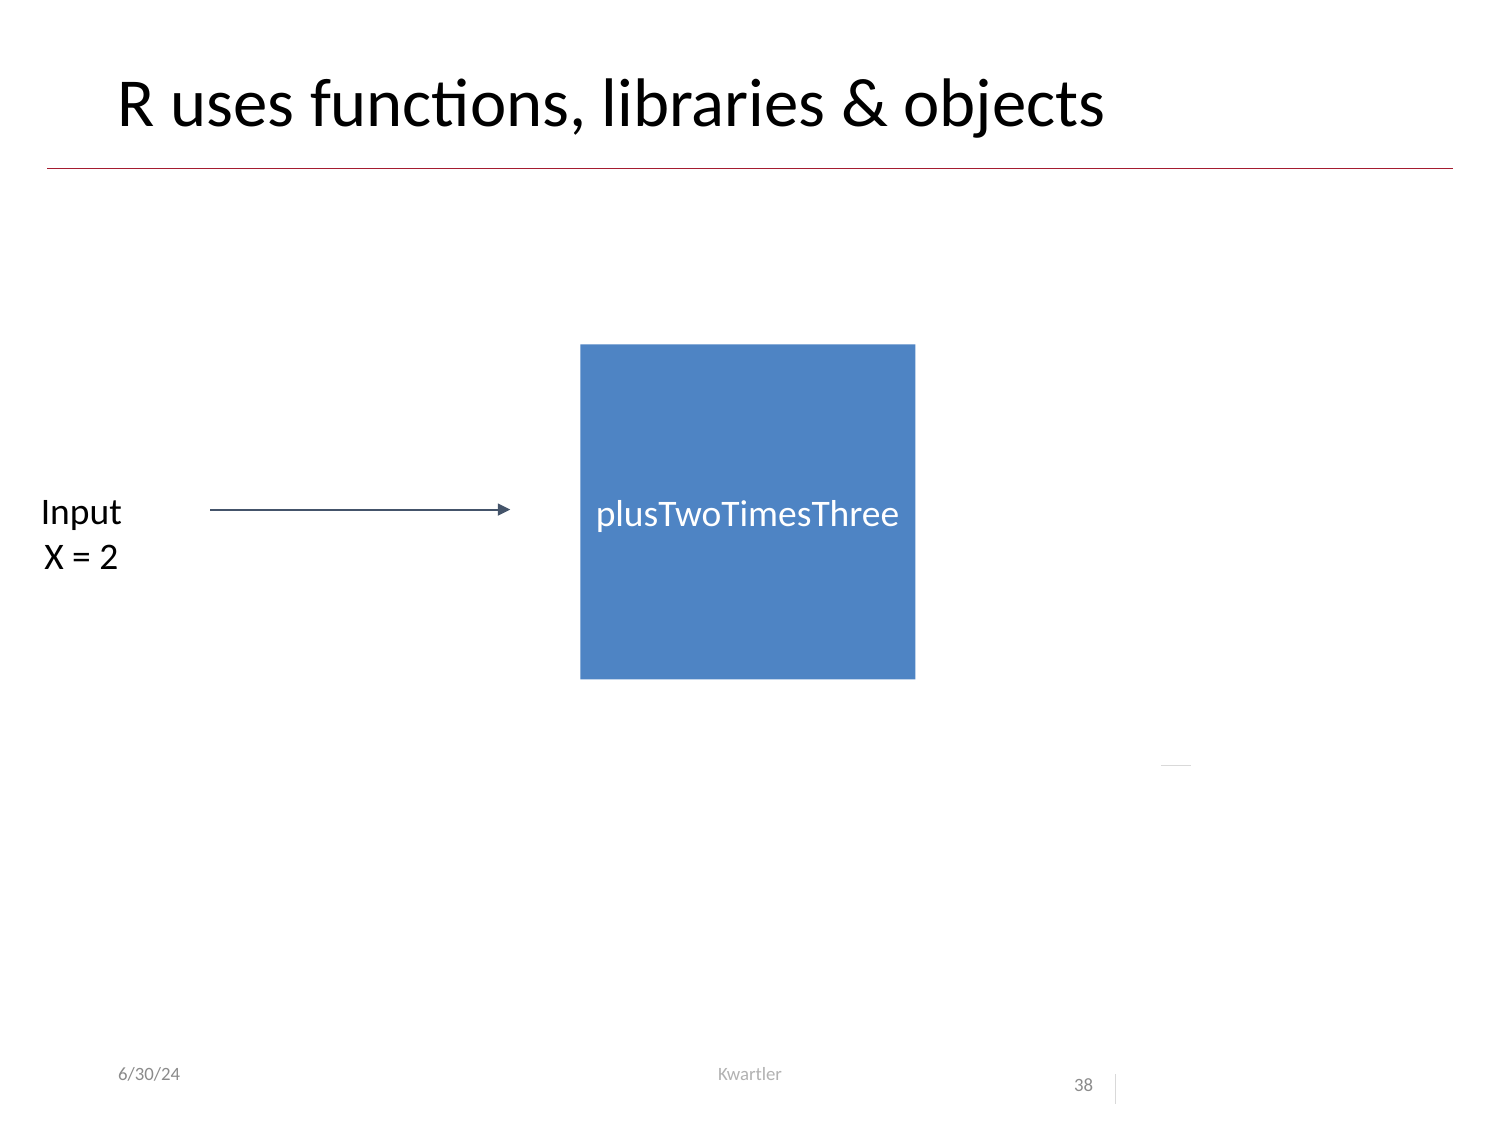

# R uses functions, libraries & objects
plusTwoTimesThree
Input
X = 2
6/30/24
Kwartler
38